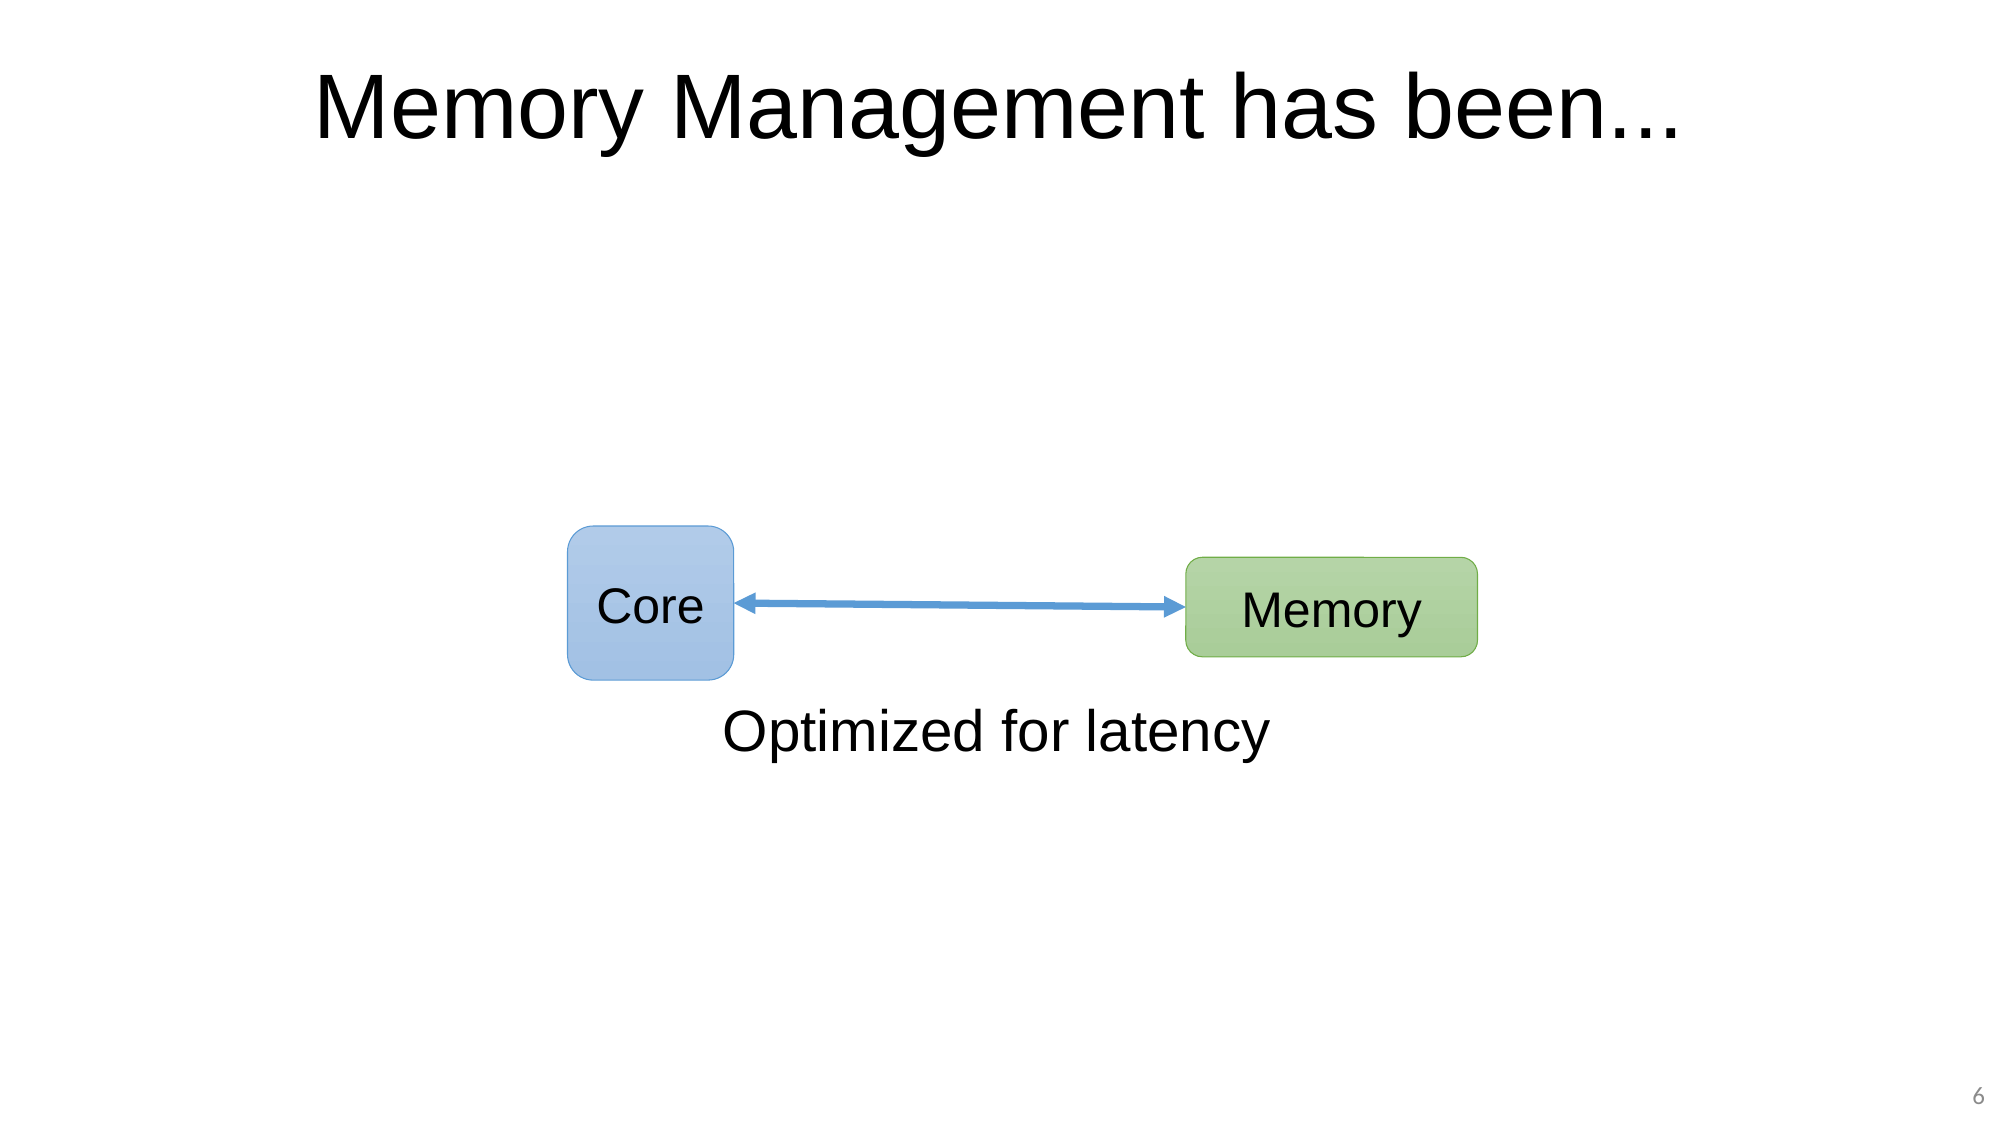

# Memory Management has been...
Core
Memory
Optimized for latency
6